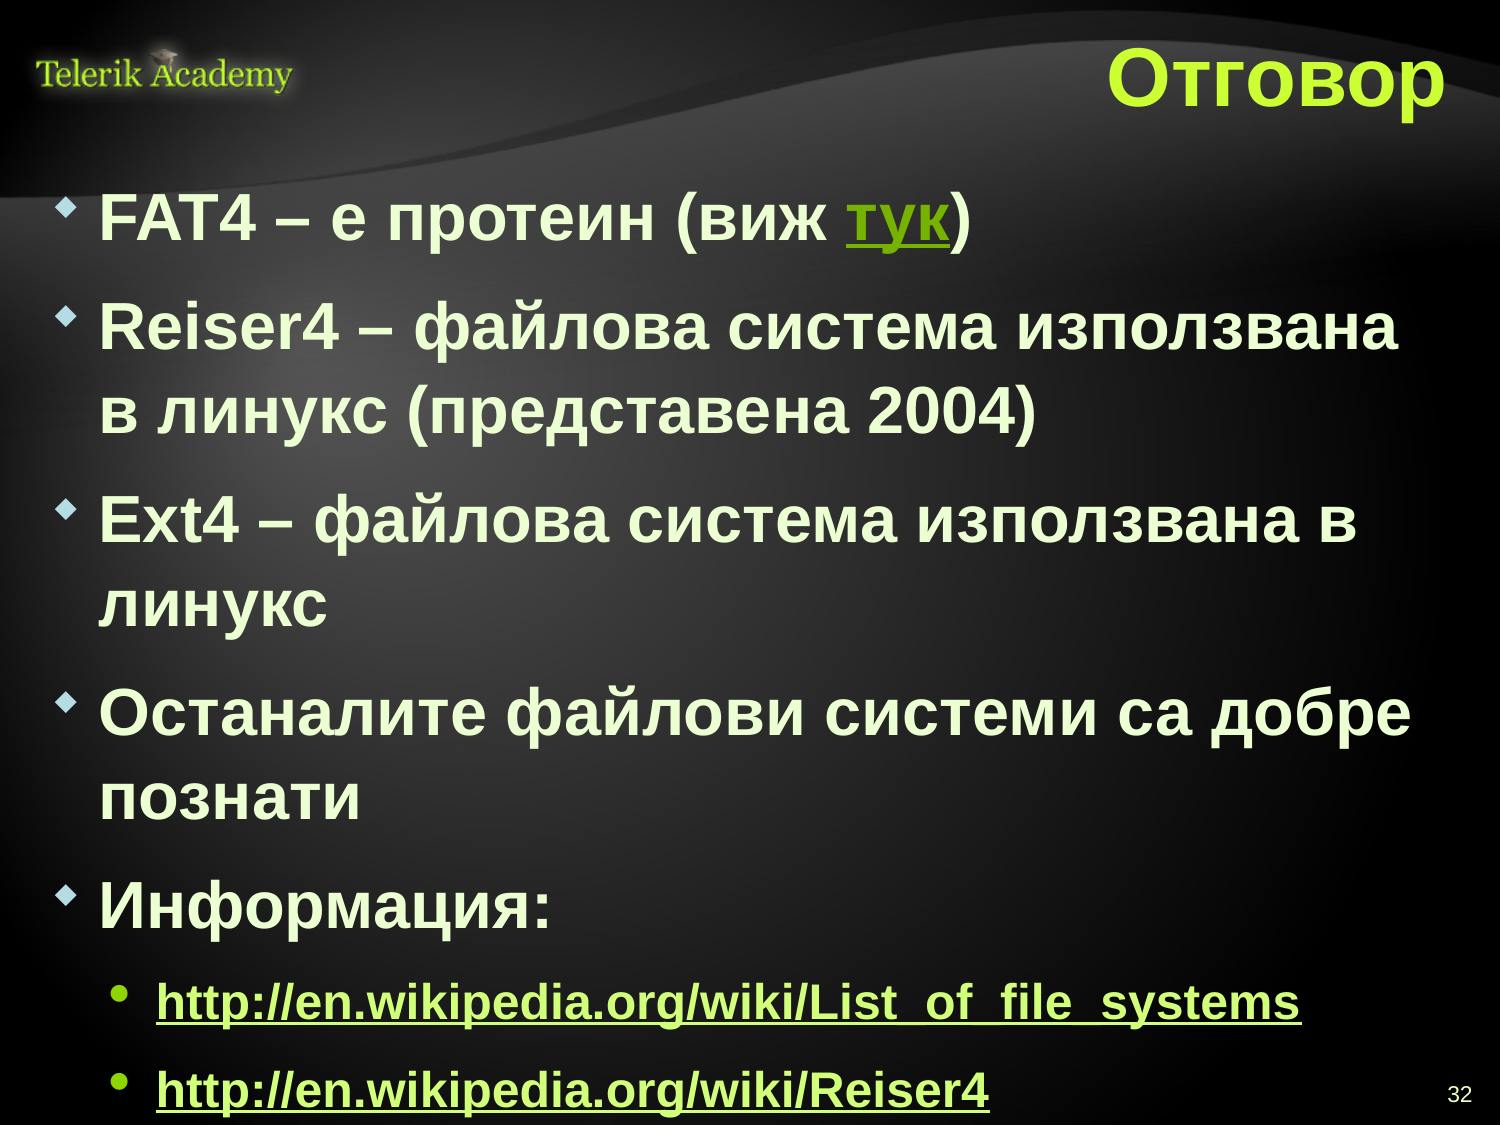

# Отговор
FAT4 – е протеин (виж тук)
Reiser4 – файлова система използвана в линукс (представена 2004)
Ext4 – файлова система използвана в линукс
Останалите файлови системи са добре познати
Информация:
http://en.wikipedia.org/wiki/List_of_file_systems
http://en.wikipedia.org/wiki/Reiser4
32